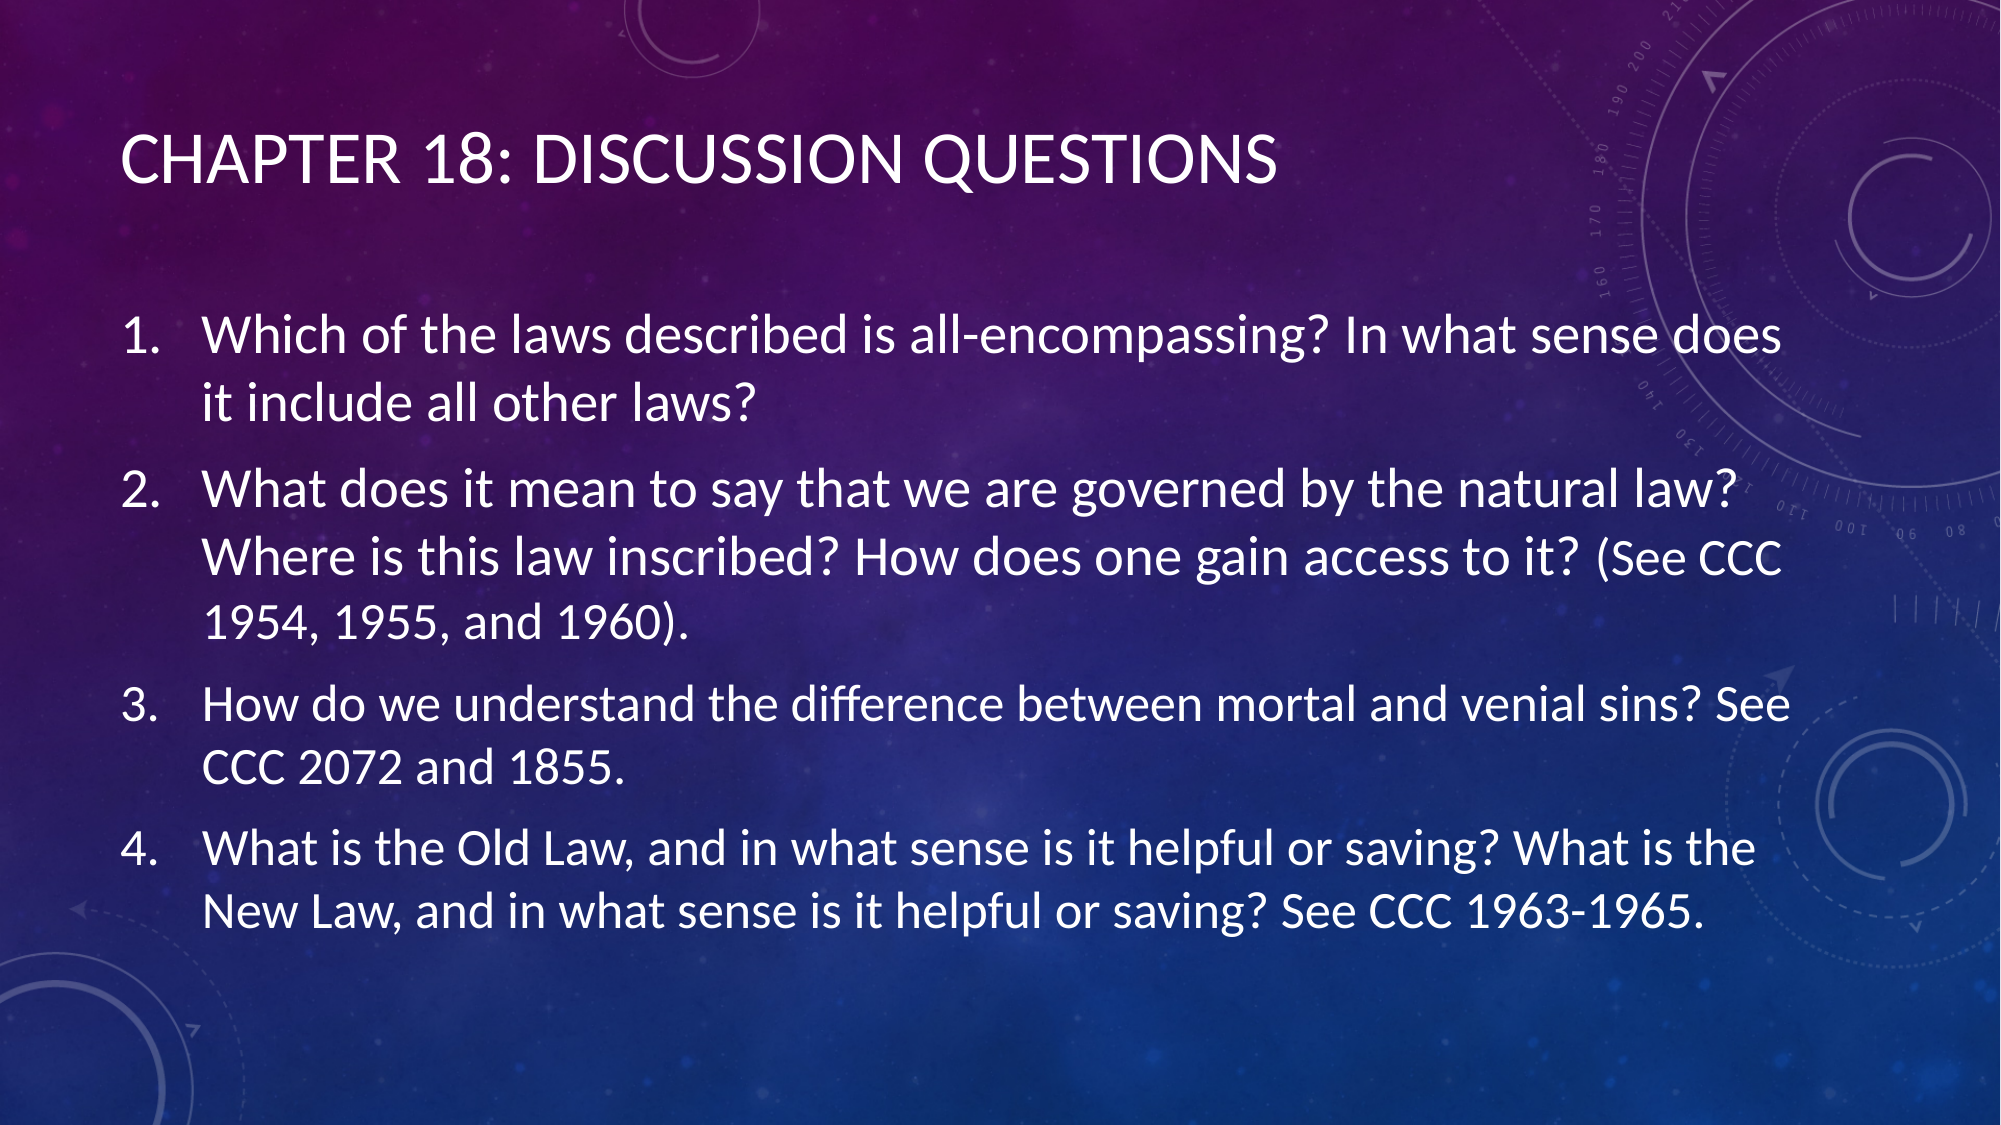

# Chapter 18: Discussion Questions
Which of the laws described is all-encompassing? In what sense does it include all other laws?
What does it mean to say that we are governed by the natural law? Where is this law inscribed? How does one gain access to it? (See CCC 1954, 1955, and 1960).
How do we understand the difference between mortal and venial sins? See CCC 2072 and 1855.
What is the Old Law, and in what sense is it helpful or saving? What is the New Law, and in what sense is it helpful or saving? See CCC 1963-1965.